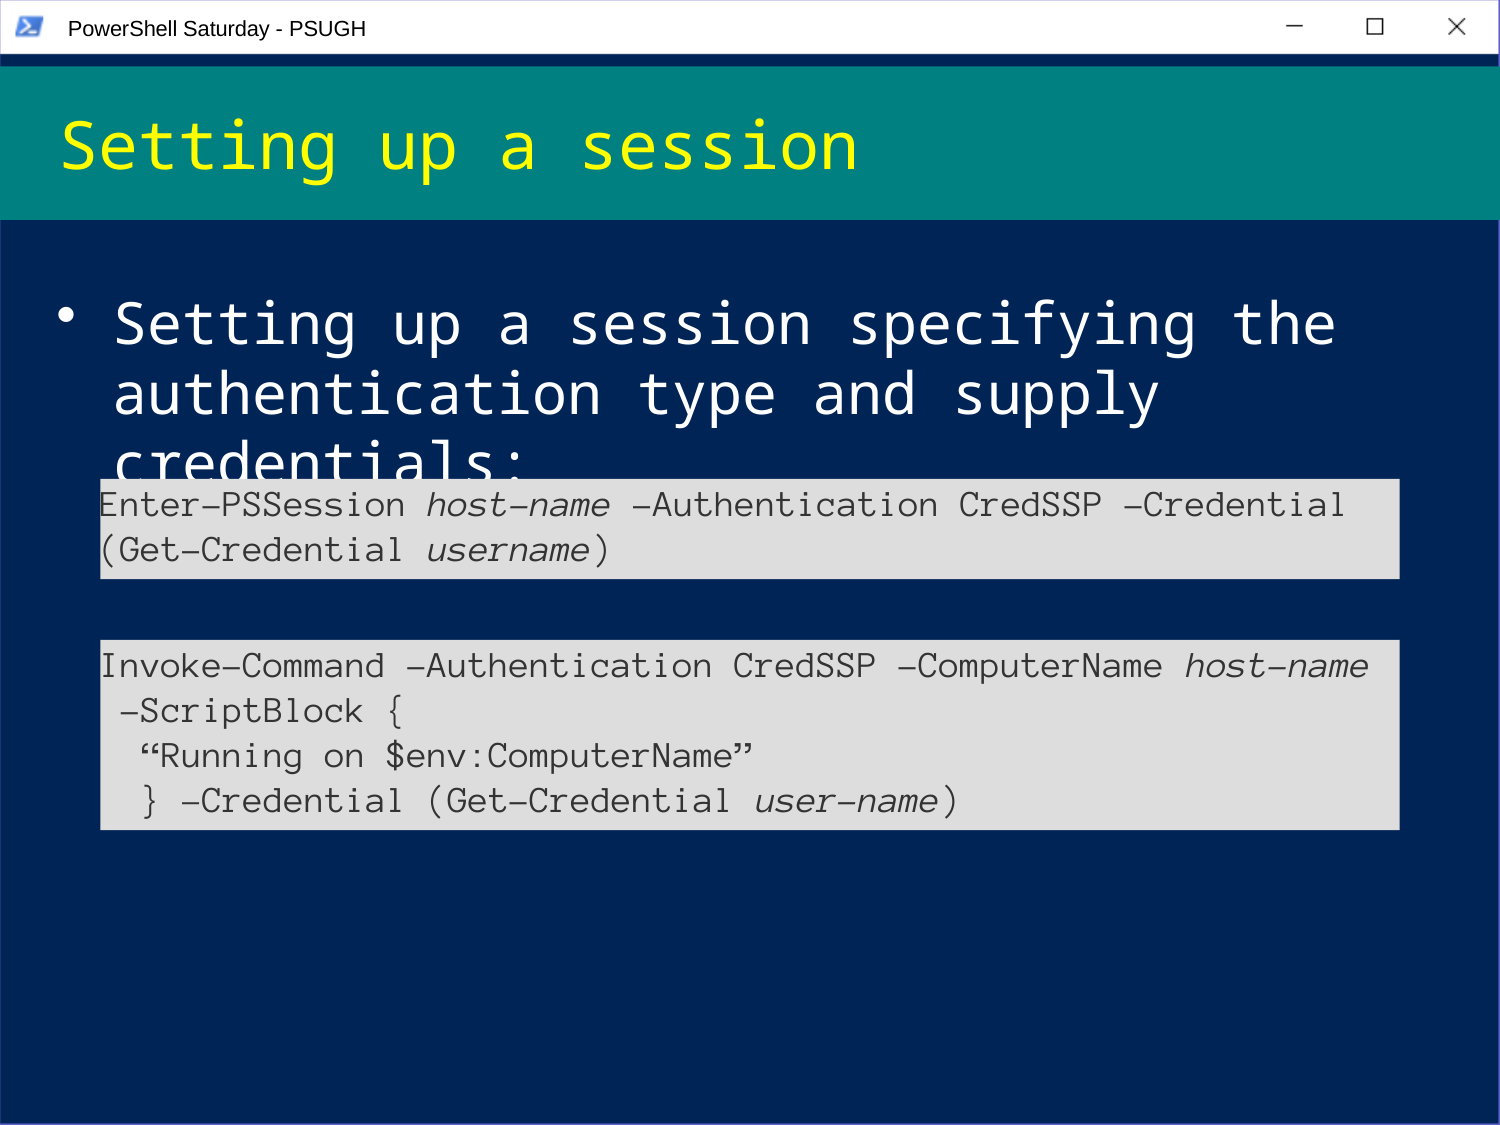

# Setting up a session
Setting up a session specifying the authentication type and supply credentials:

Enter-PSSession host-name -Authentication CredSSP -Credential (Get-Credential username)
Invoke-Command -Authentication CredSSP -ComputerName host-name
 -ScriptBlock {
  “Running on $env:ComputerName”
  } –Credential (Get-Credential user-name)